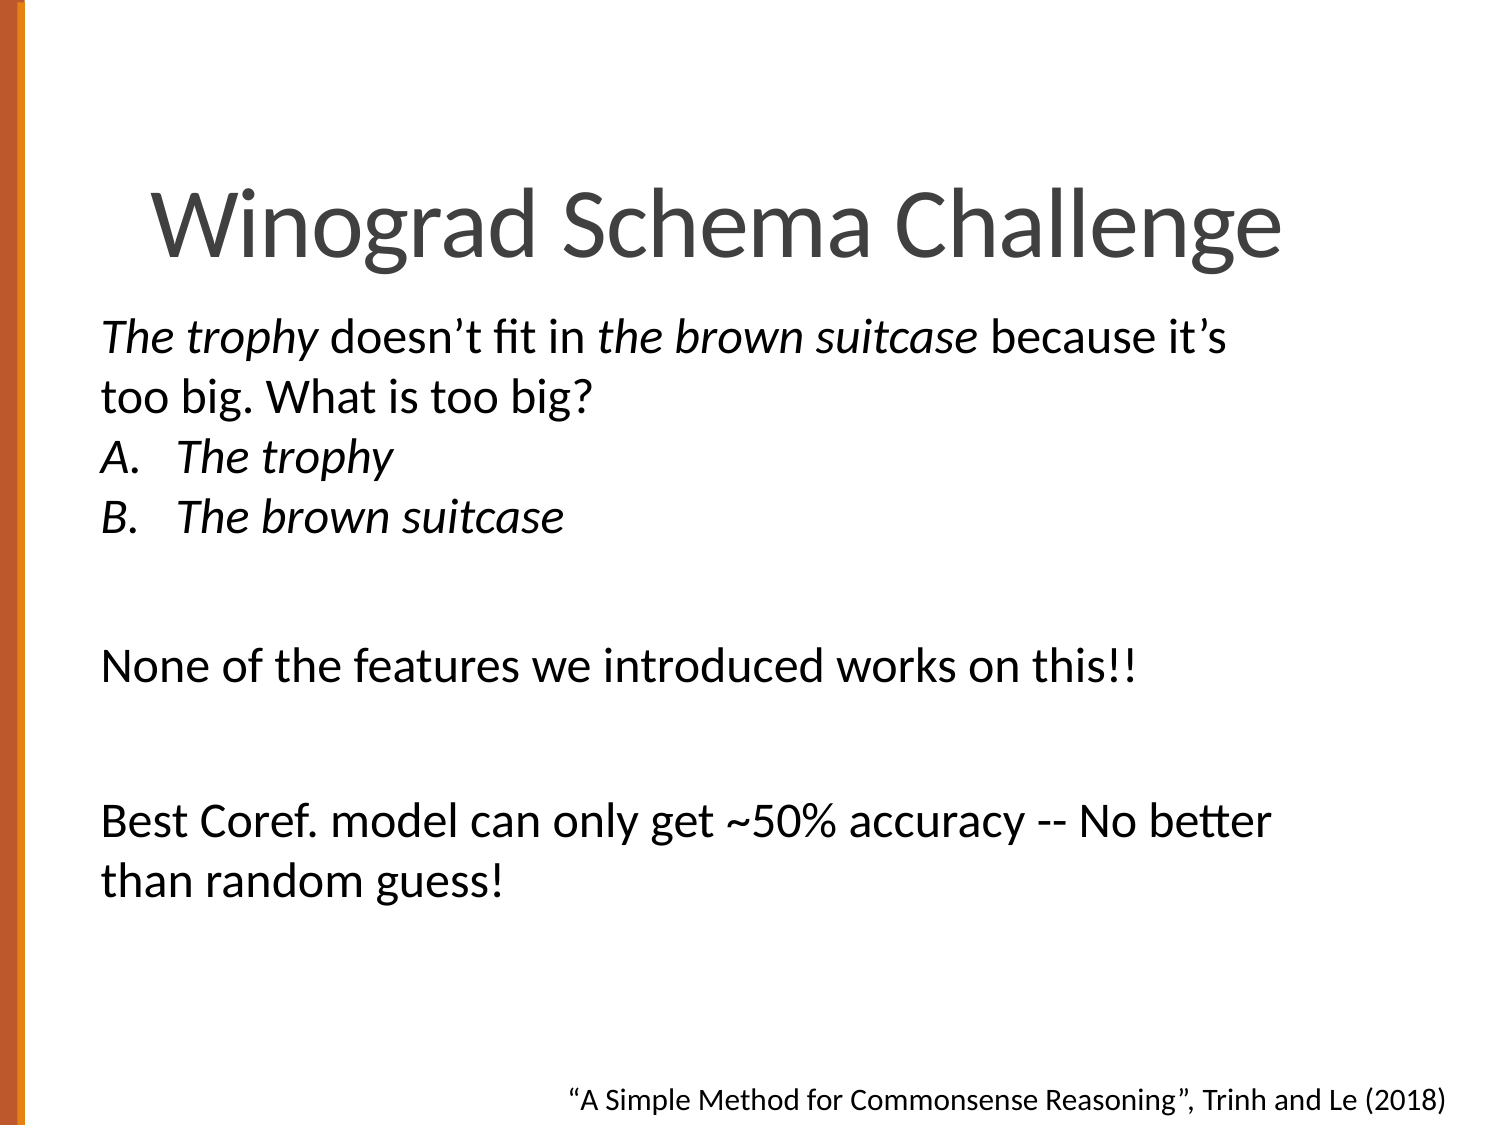

# Winograd Schema Challenge
The trophy doesn’t fit in the brown suitcase because it’s
too big. What is too big?
The trophy
The brown suitcase
None of the features we introduced works on this!!
Best Coref. model can only get ~50% accuracy -- No better than random guess!
“A Simple Method for Commonsense Reasoning”, Trinh and Le (2018)